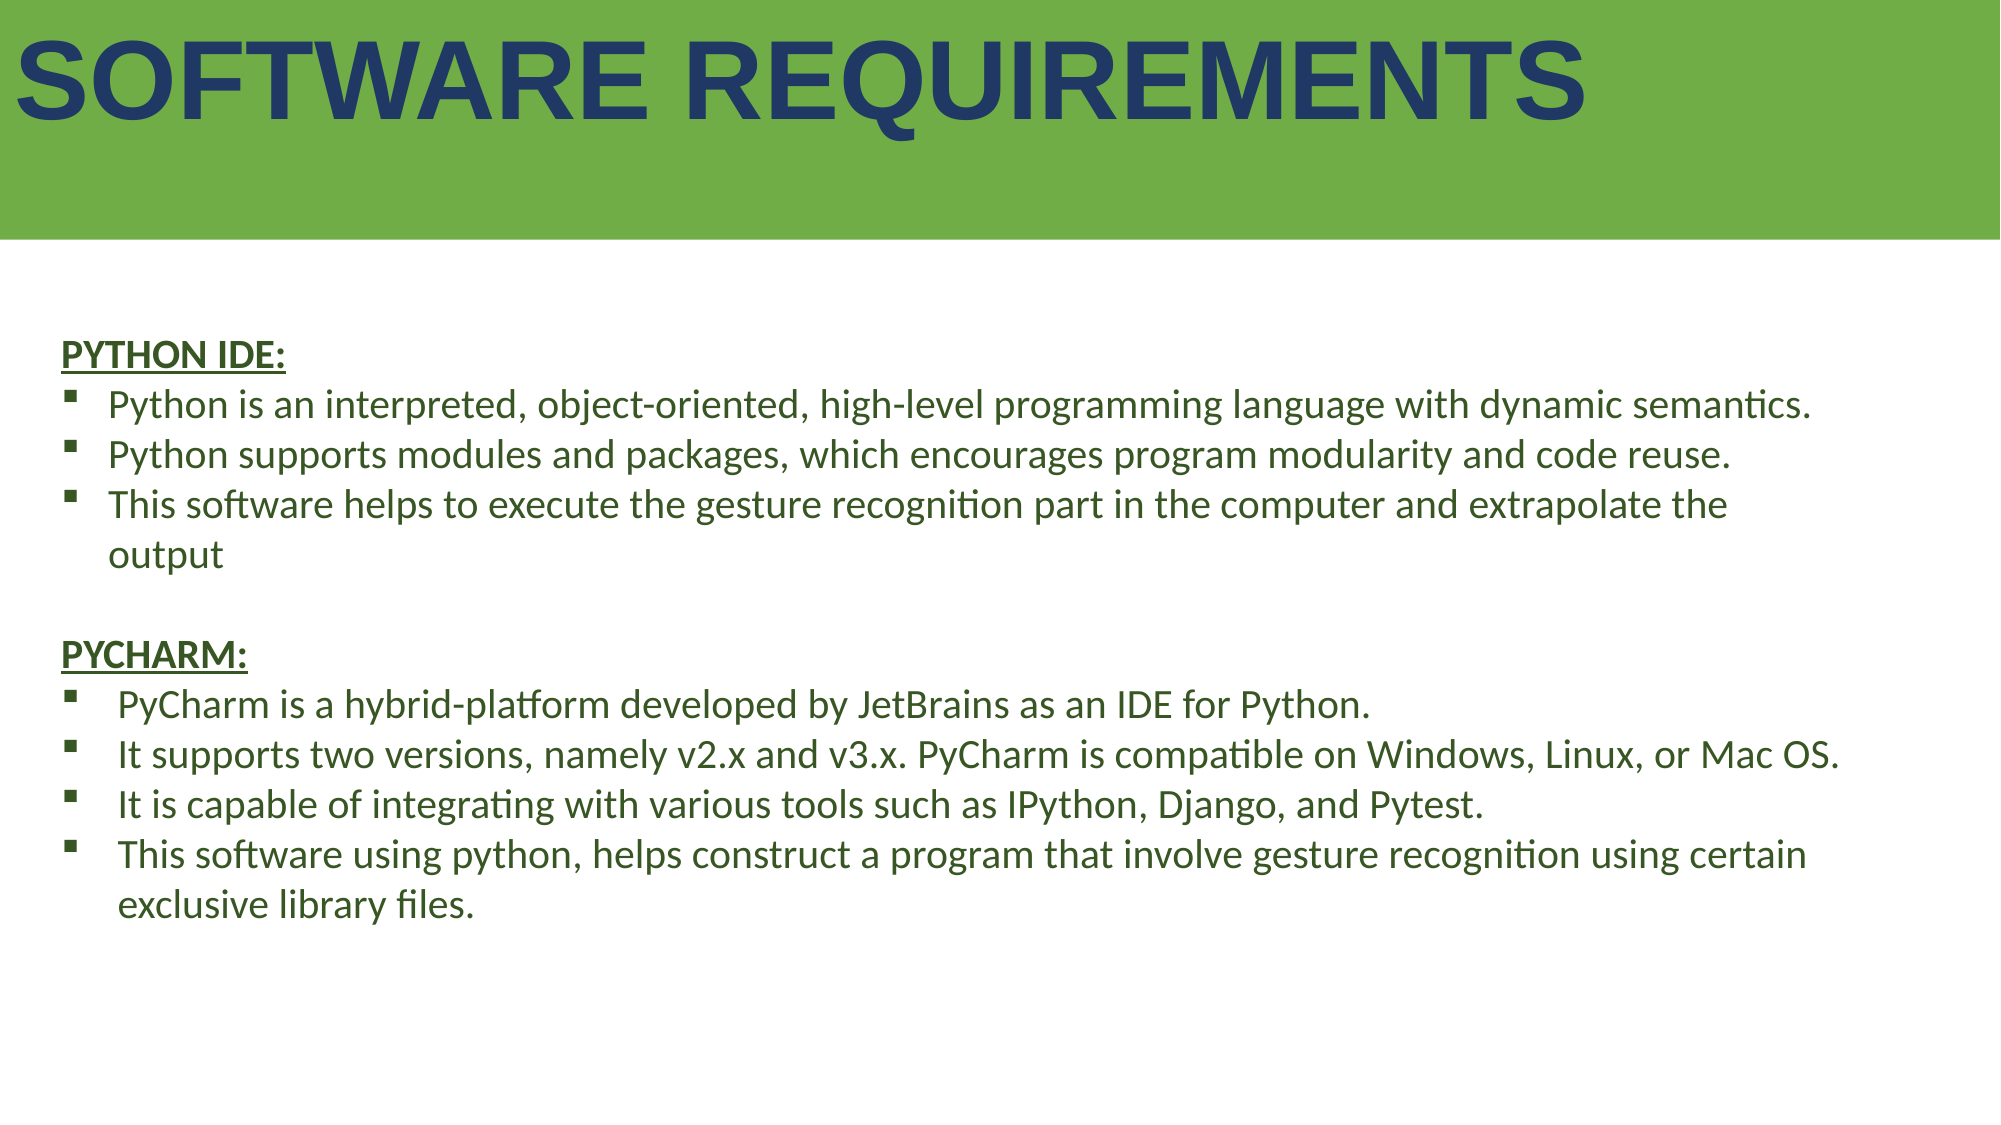

SOFTWARE REQUIREMENTS
PYTHON IDE:
Python is an interpreted, object-oriented, high-level programming language with dynamic semantics.
Python supports modules and packages, which encourages program modularity and code reuse.
This software helps to execute the gesture recognition part in the computer and extrapolate the output

PYCHARM:
PyCharm is a hybrid-platform developed by JetBrains as an IDE for Python.
It supports two versions, namely v2.x and v3.x. PyCharm is compatible on Windows, Linux, or Mac OS.
It is capable of integrating with various tools such as IPython, Django, and Pytest.
This software using python, helps construct a program that involve gesture recognition using certain exclusive library files.